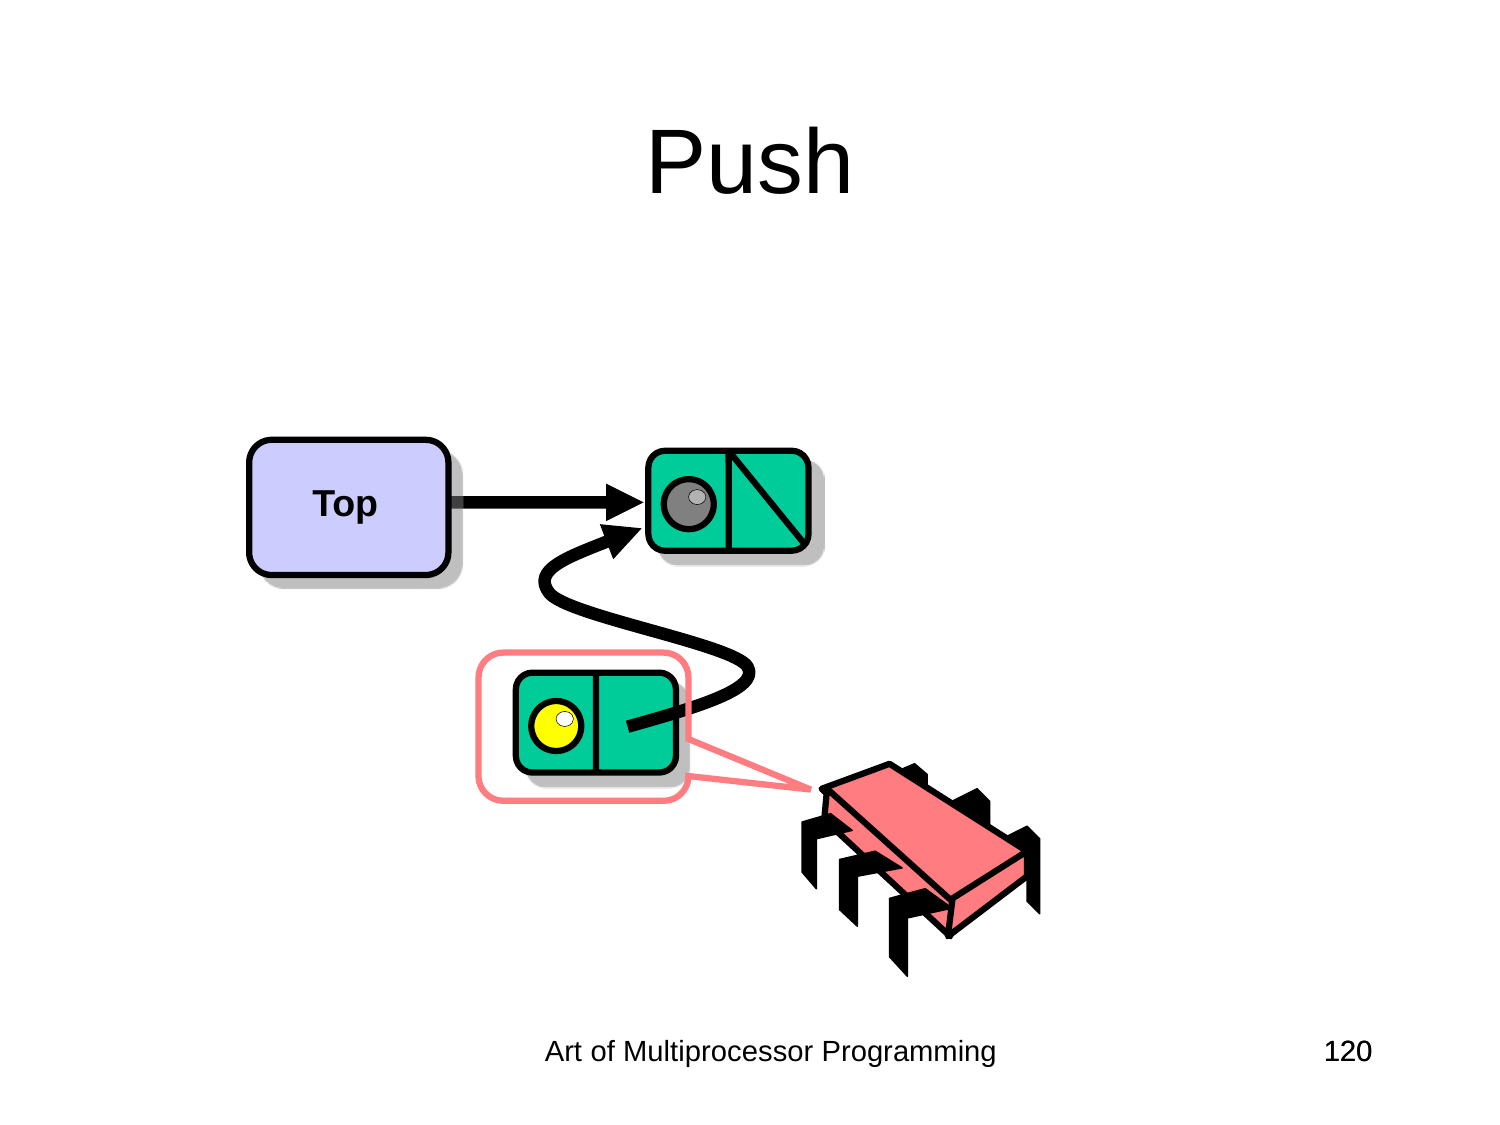

Push

Top

Art of Multiprocessor Programming
120
120